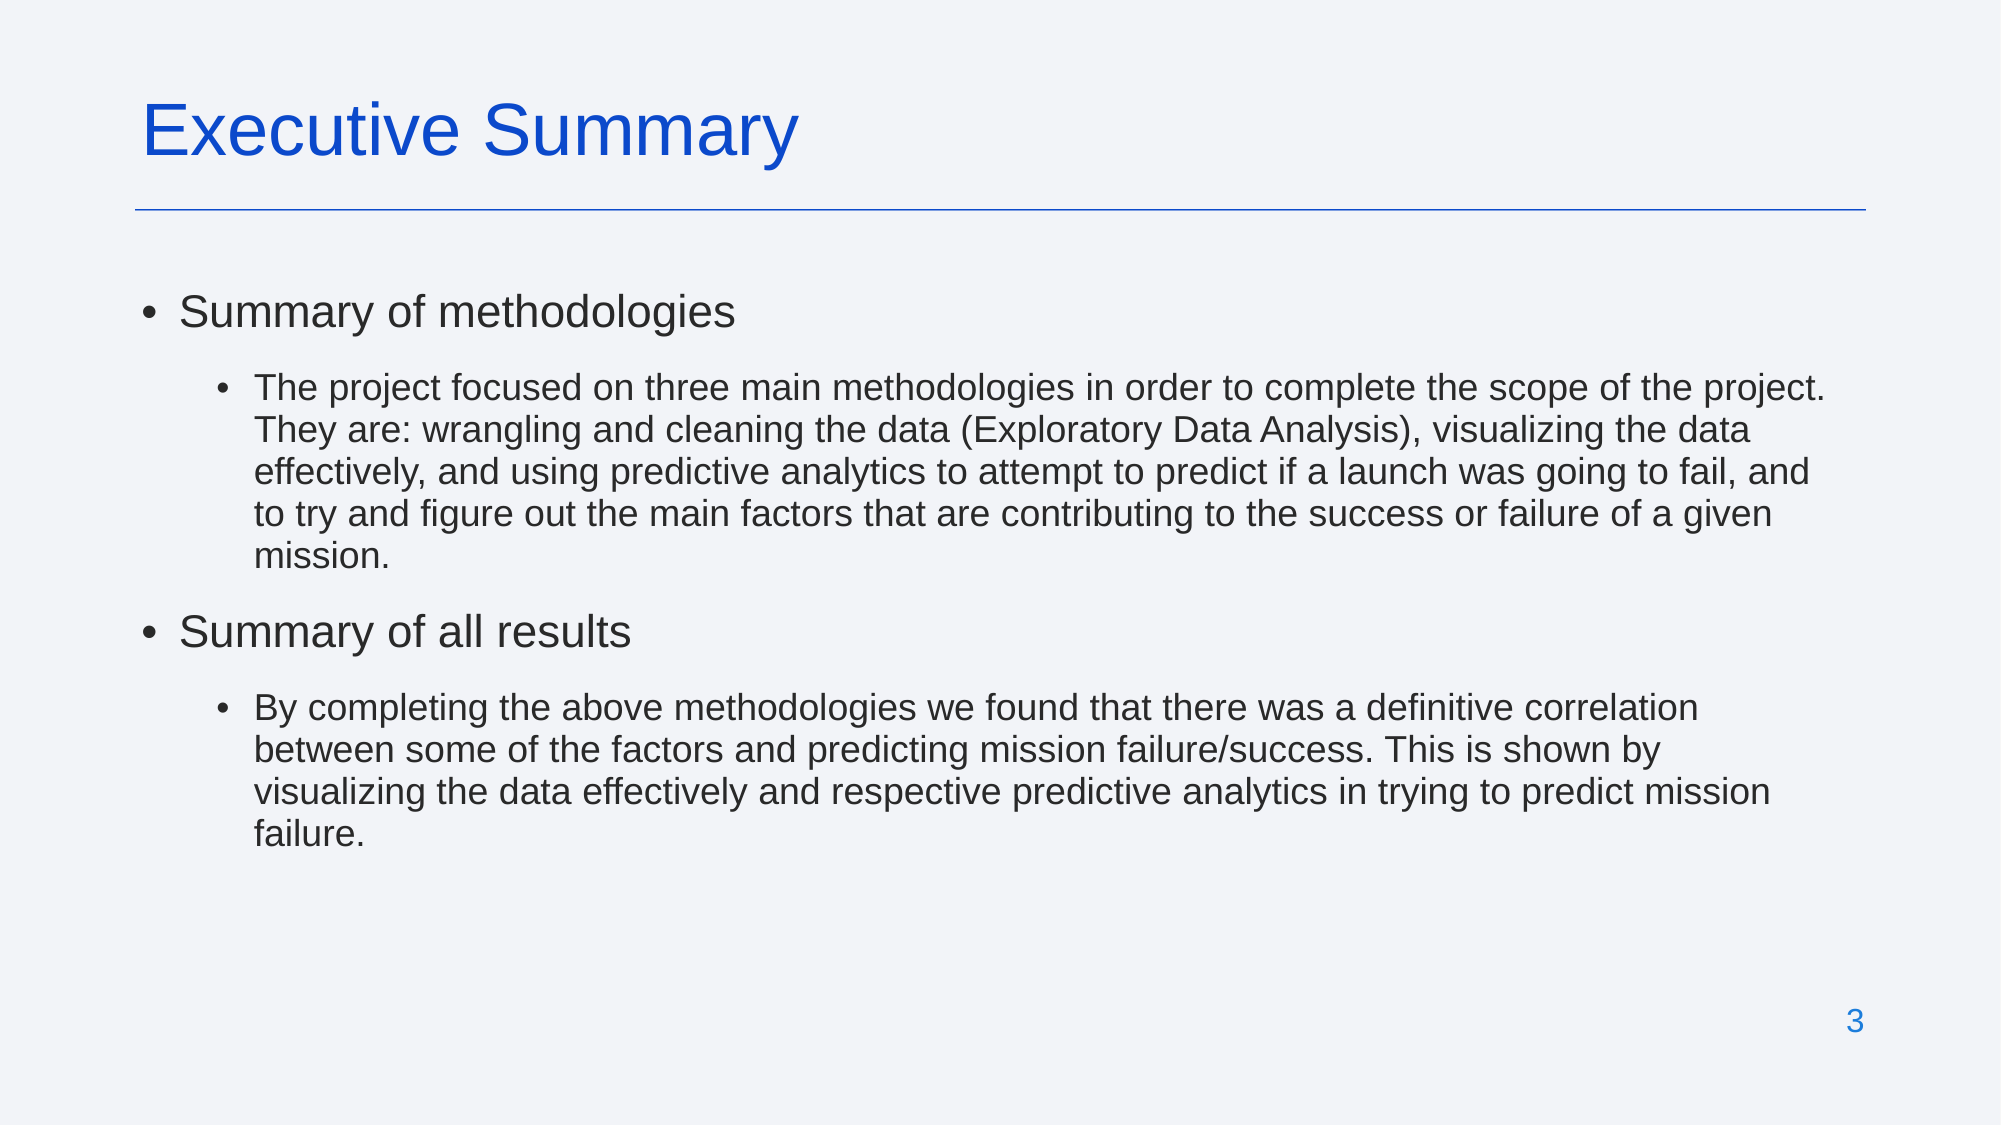

Executive Summary
Summary of methodologies
The project focused on three main methodologies in order to complete the scope of the project. They are: wrangling and cleaning the data (Exploratory Data Analysis), visualizing the data effectively, and using predictive analytics to attempt to predict if a launch was going to fail, and to try and figure out the main factors that are contributing to the success or failure of a given mission.
Summary of all results
By completing the above methodologies we found that there was a definitive correlation between some of the factors and predicting mission failure/success. This is shown by visualizing the data effectively and respective predictive analytics in trying to predict mission failure.
3